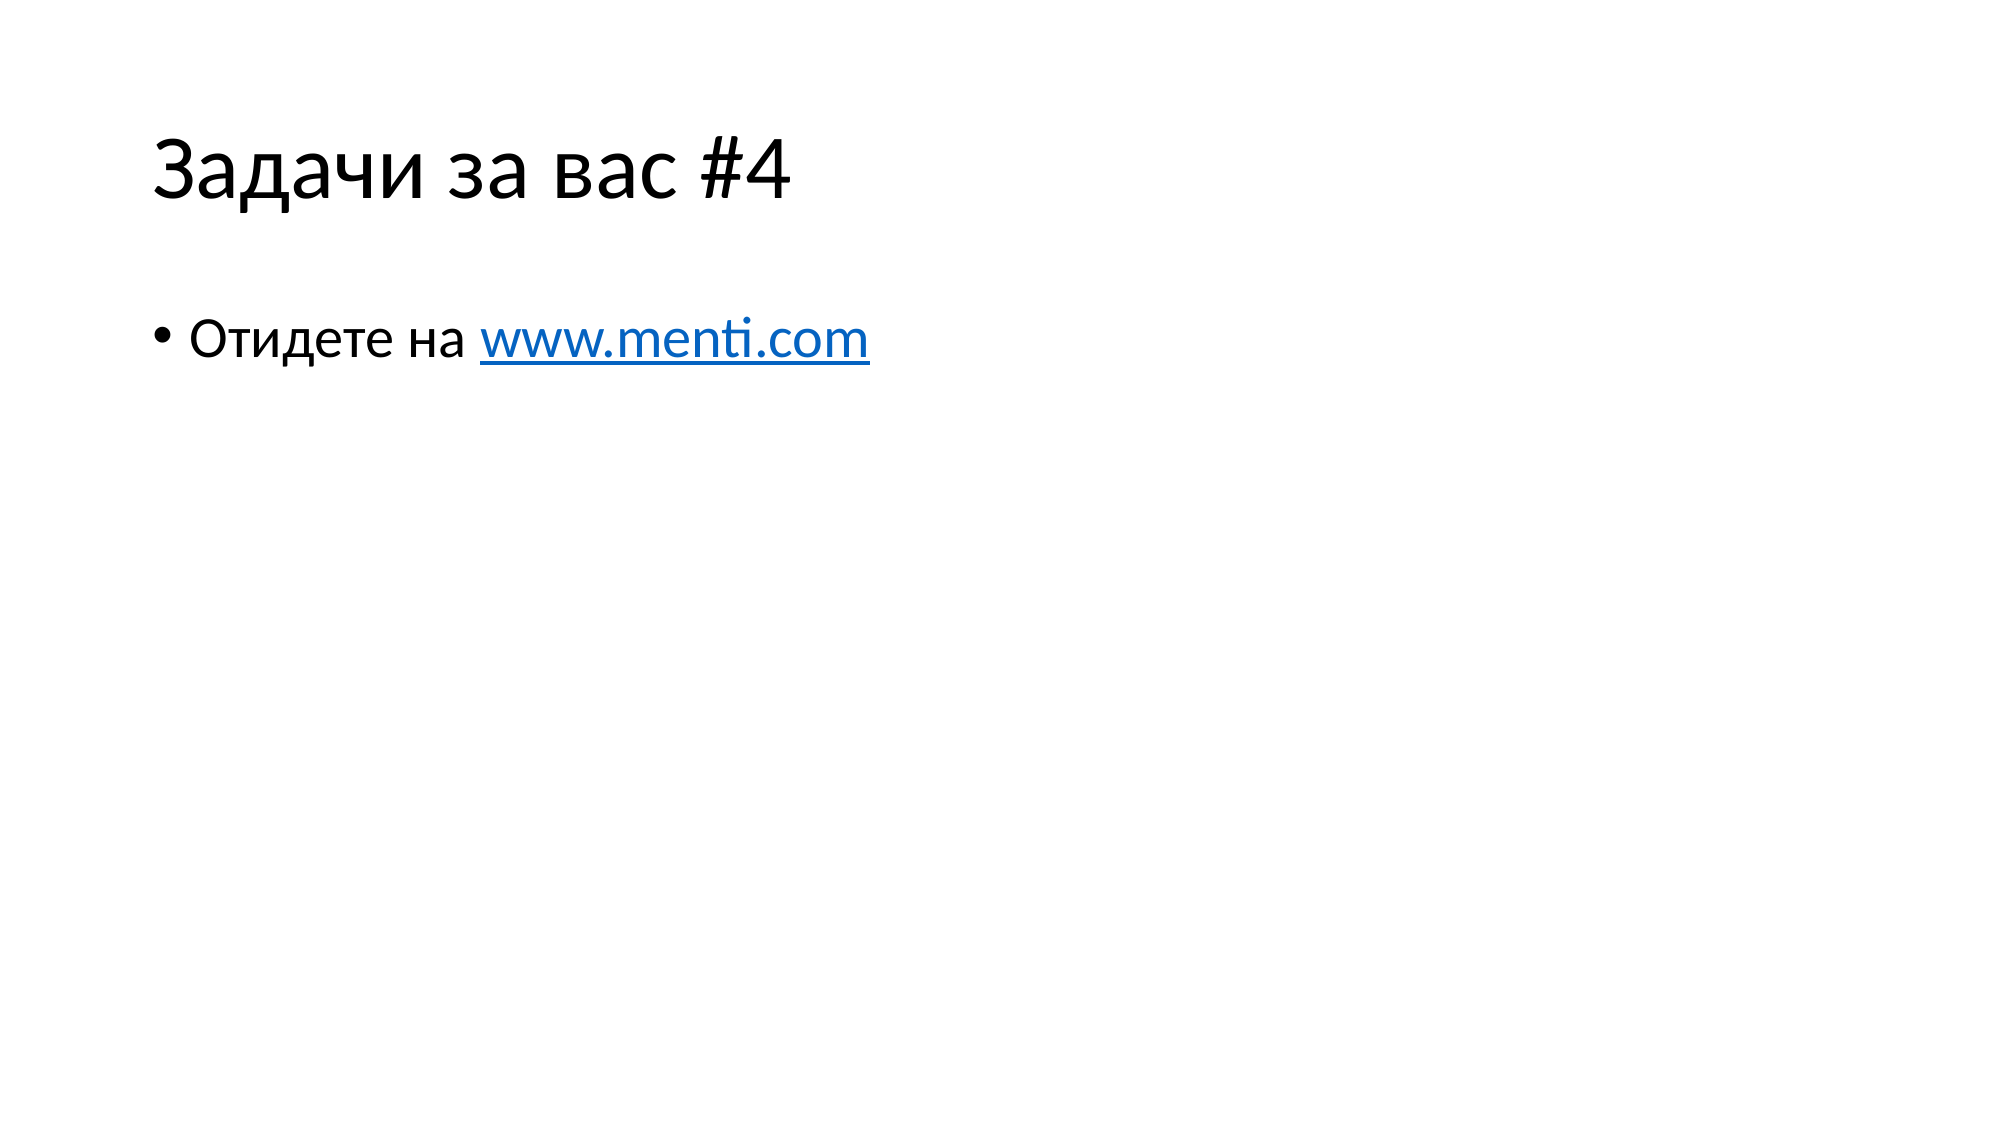

# Задачи за вас #4
Отидете на www.menti.com